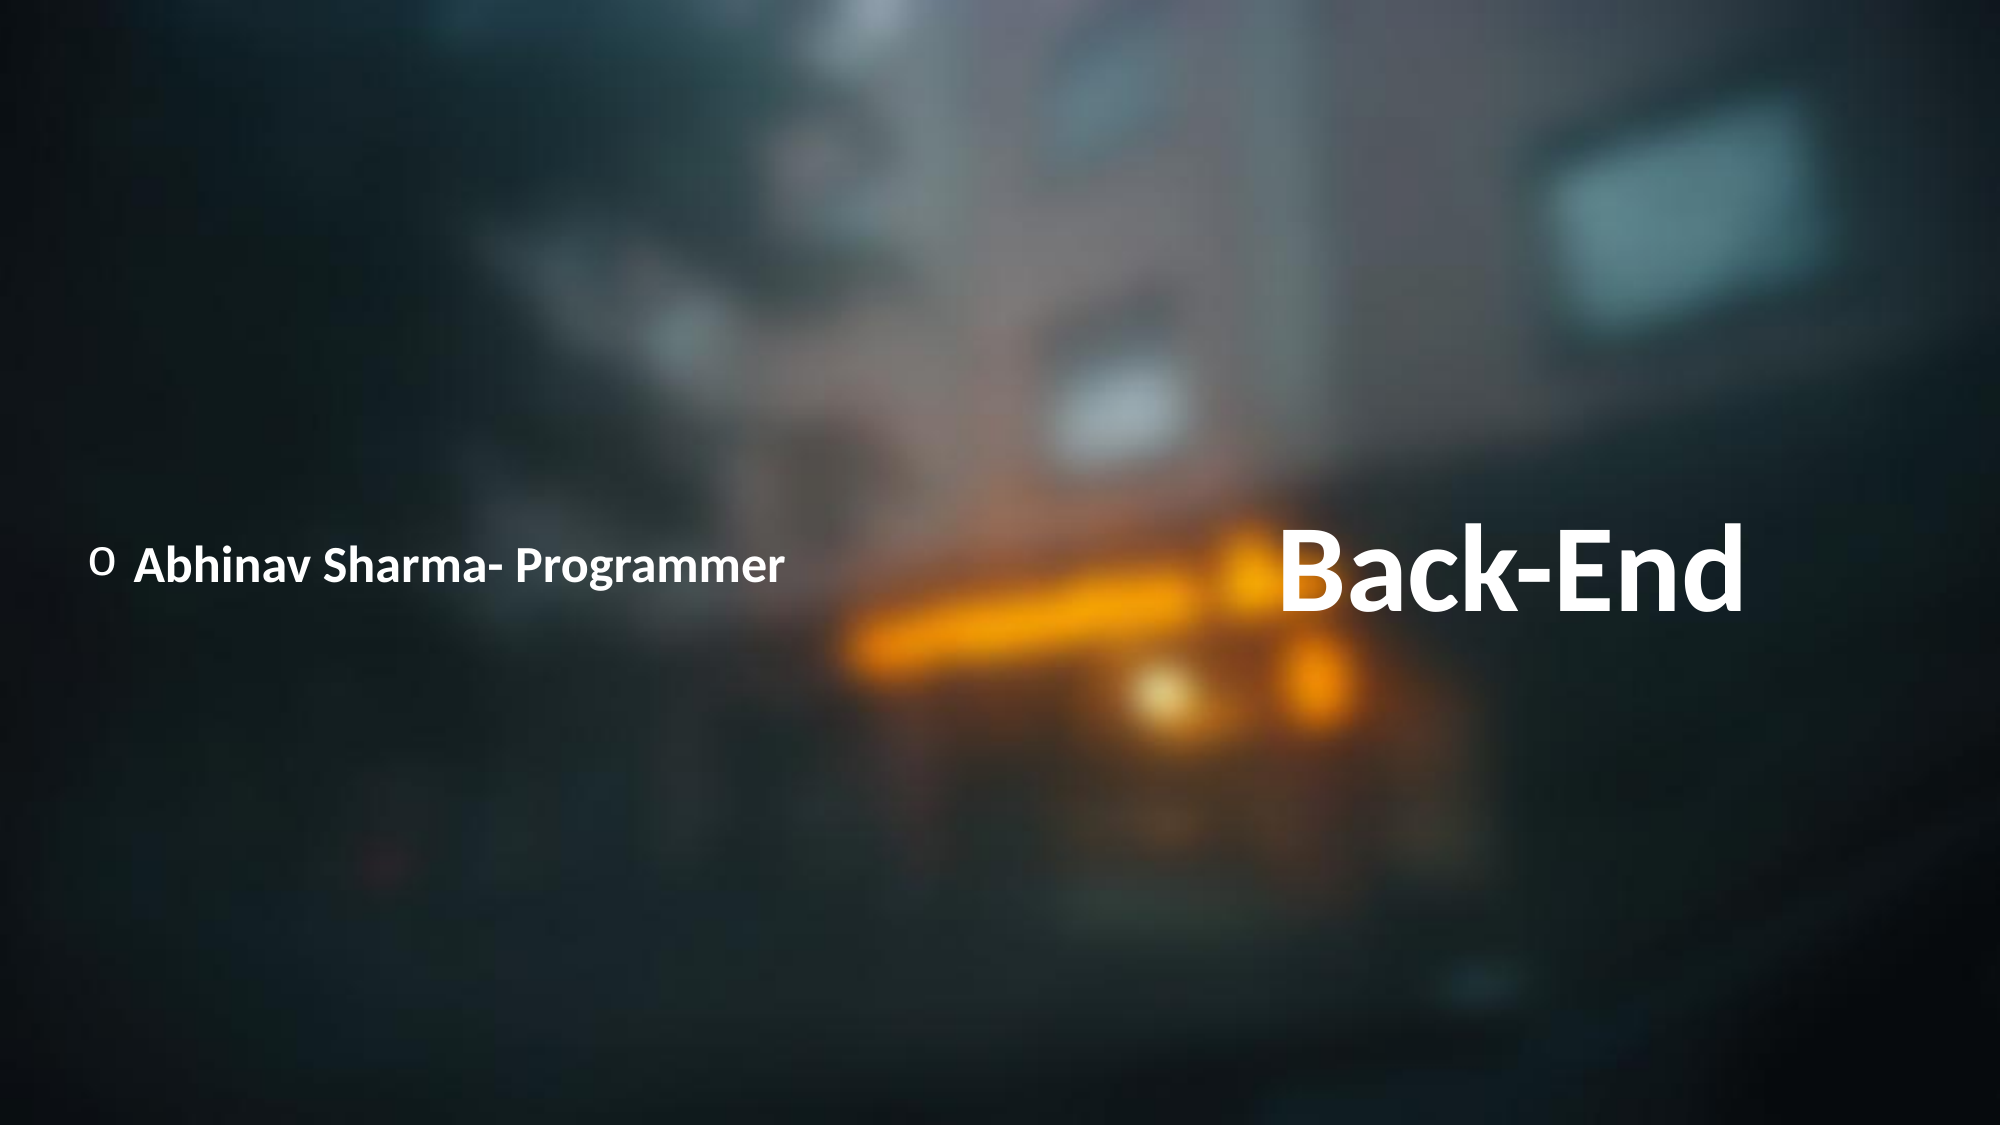

Krishna Gupta- Front-End Developer

Aneesh Panwar- Front-End Developer

Chris Joshi- Designer
Front-End
Back-End
Abhinav Sharma- Programmer